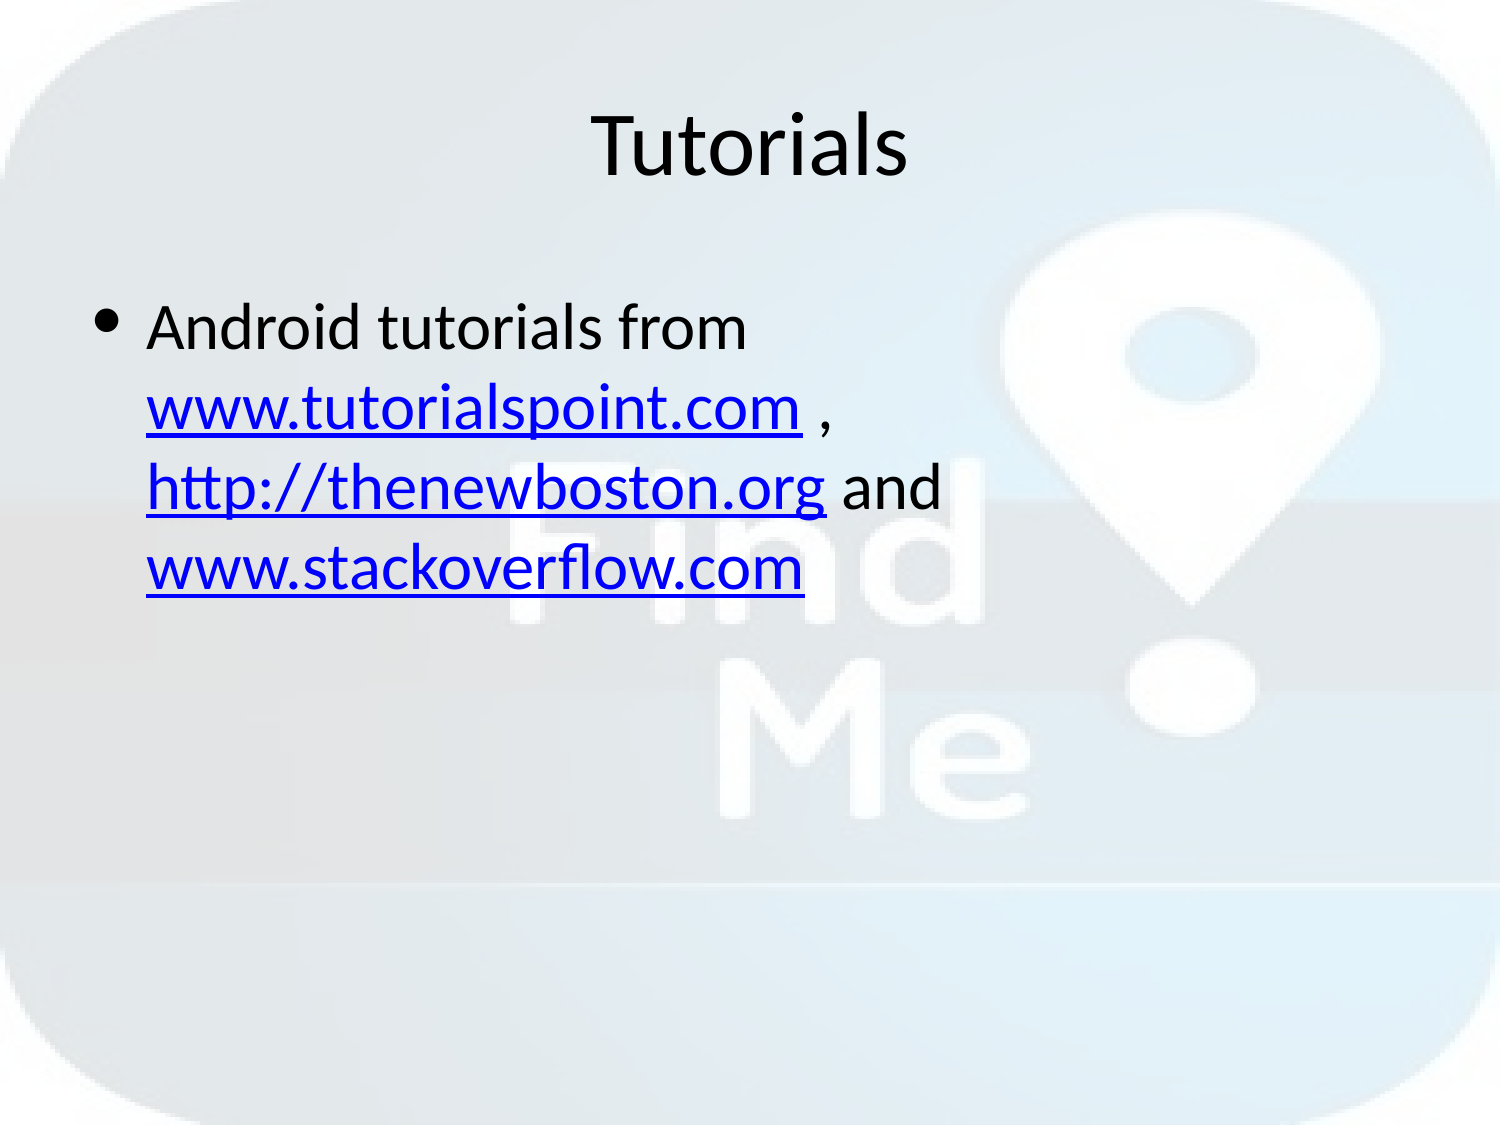

# Tutorials
Android tutorials from www.tutorialspoint.com , http://thenewboston.org and  www.stackoverflow.com